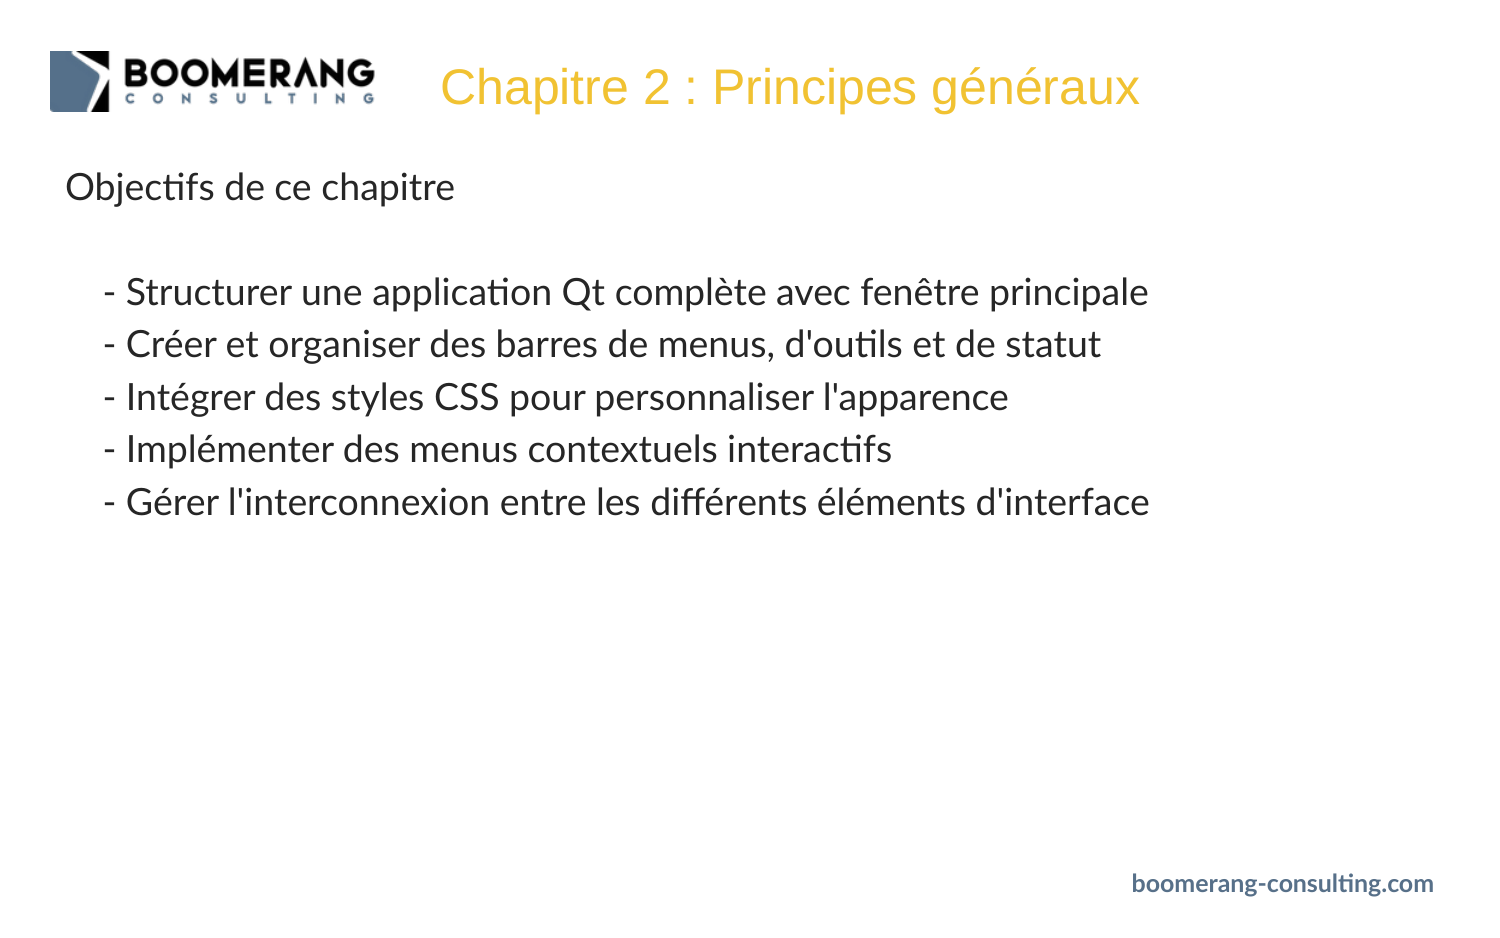

# Chapitre 2 : Principes généraux
Objectifs de ce chapitre

- Structurer une application Qt complète avec fenêtre principale
- Créer et organiser des barres de menus, d'outils et de statut
- Intégrer des styles CSS pour personnaliser l'apparence
- Implémenter des menus contextuels interactifs
- Gérer l'interconnexion entre les différents éléments d'interface